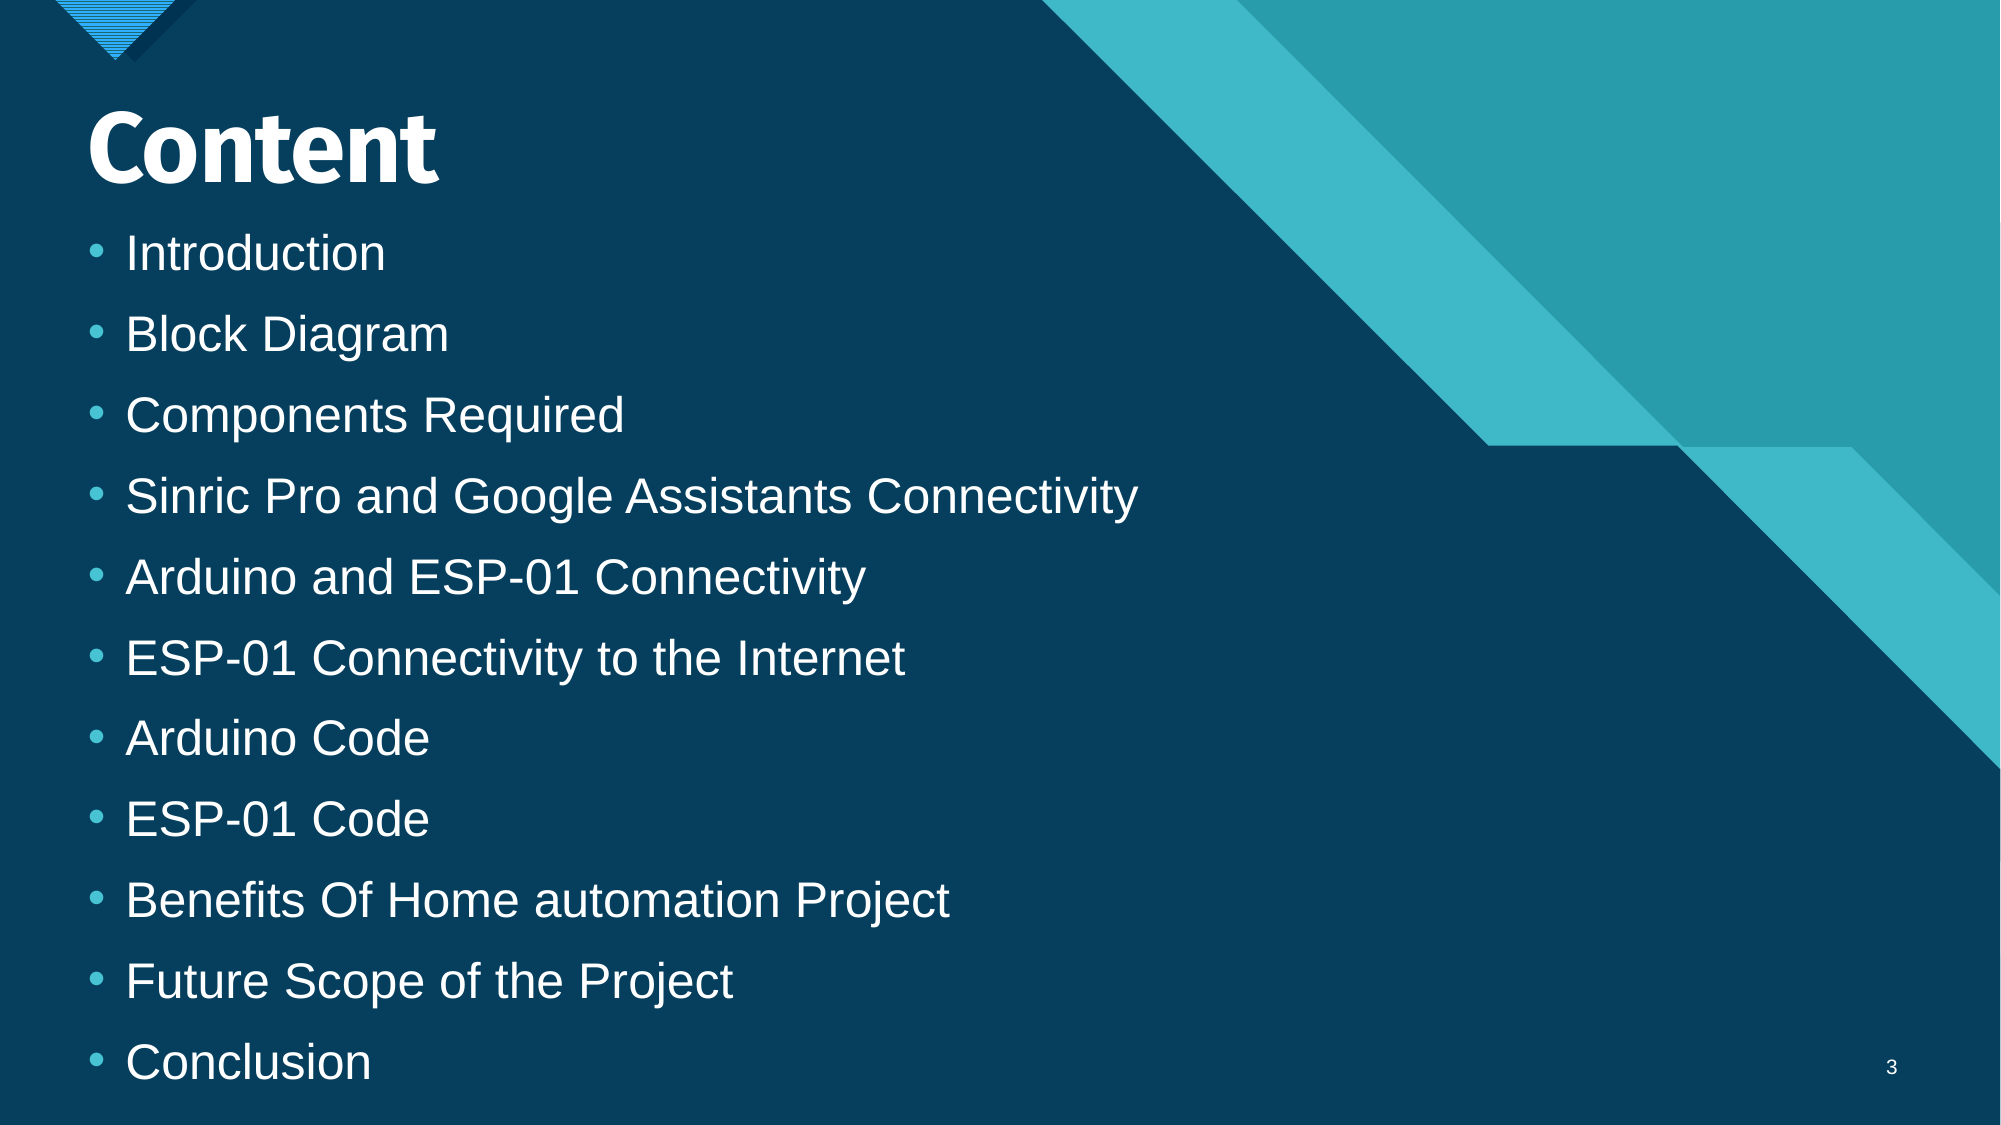

# Content
Introduction
Block Diagram
Components Required
Sinric Pro and Google Assistants Connectivity
Arduino and ESP-01 Connectivity
ESP-01 Connectivity to the Internet
Arduino Code
ESP-01 Code
Benefits Of Home automation Project
Future Scope of the Project
Conclusion

3